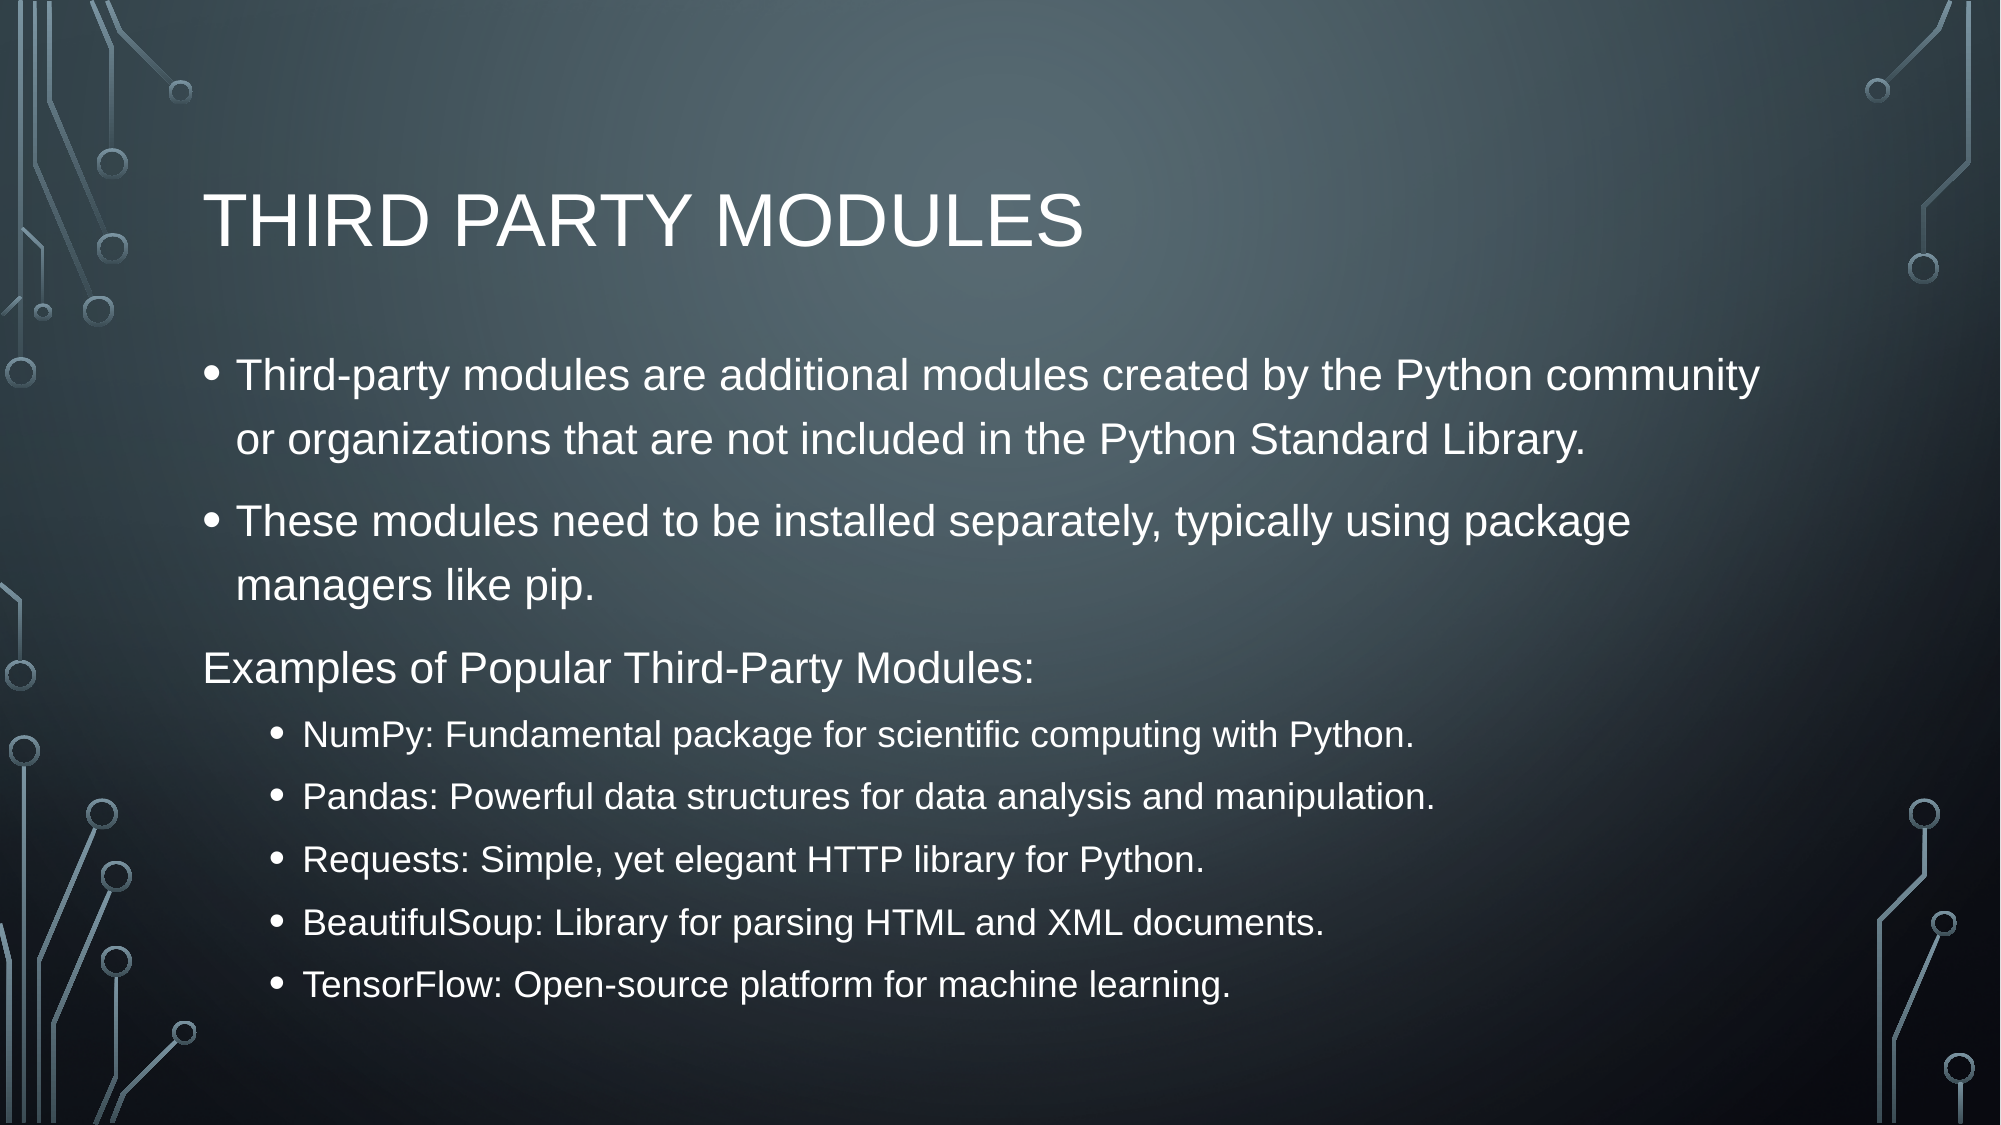

# Third party modules
Third-party modules are additional modules created by the Python community or organizations that are not included in the Python Standard Library.
These modules need to be installed separately, typically using package managers like pip.
Examples of Popular Third-Party Modules:
NumPy: Fundamental package for scientific computing with Python.
Pandas: Powerful data structures for data analysis and manipulation.
Requests: Simple, yet elegant HTTP library for Python.
BeautifulSoup: Library for parsing HTML and XML documents.
TensorFlow: Open-source platform for machine learning.